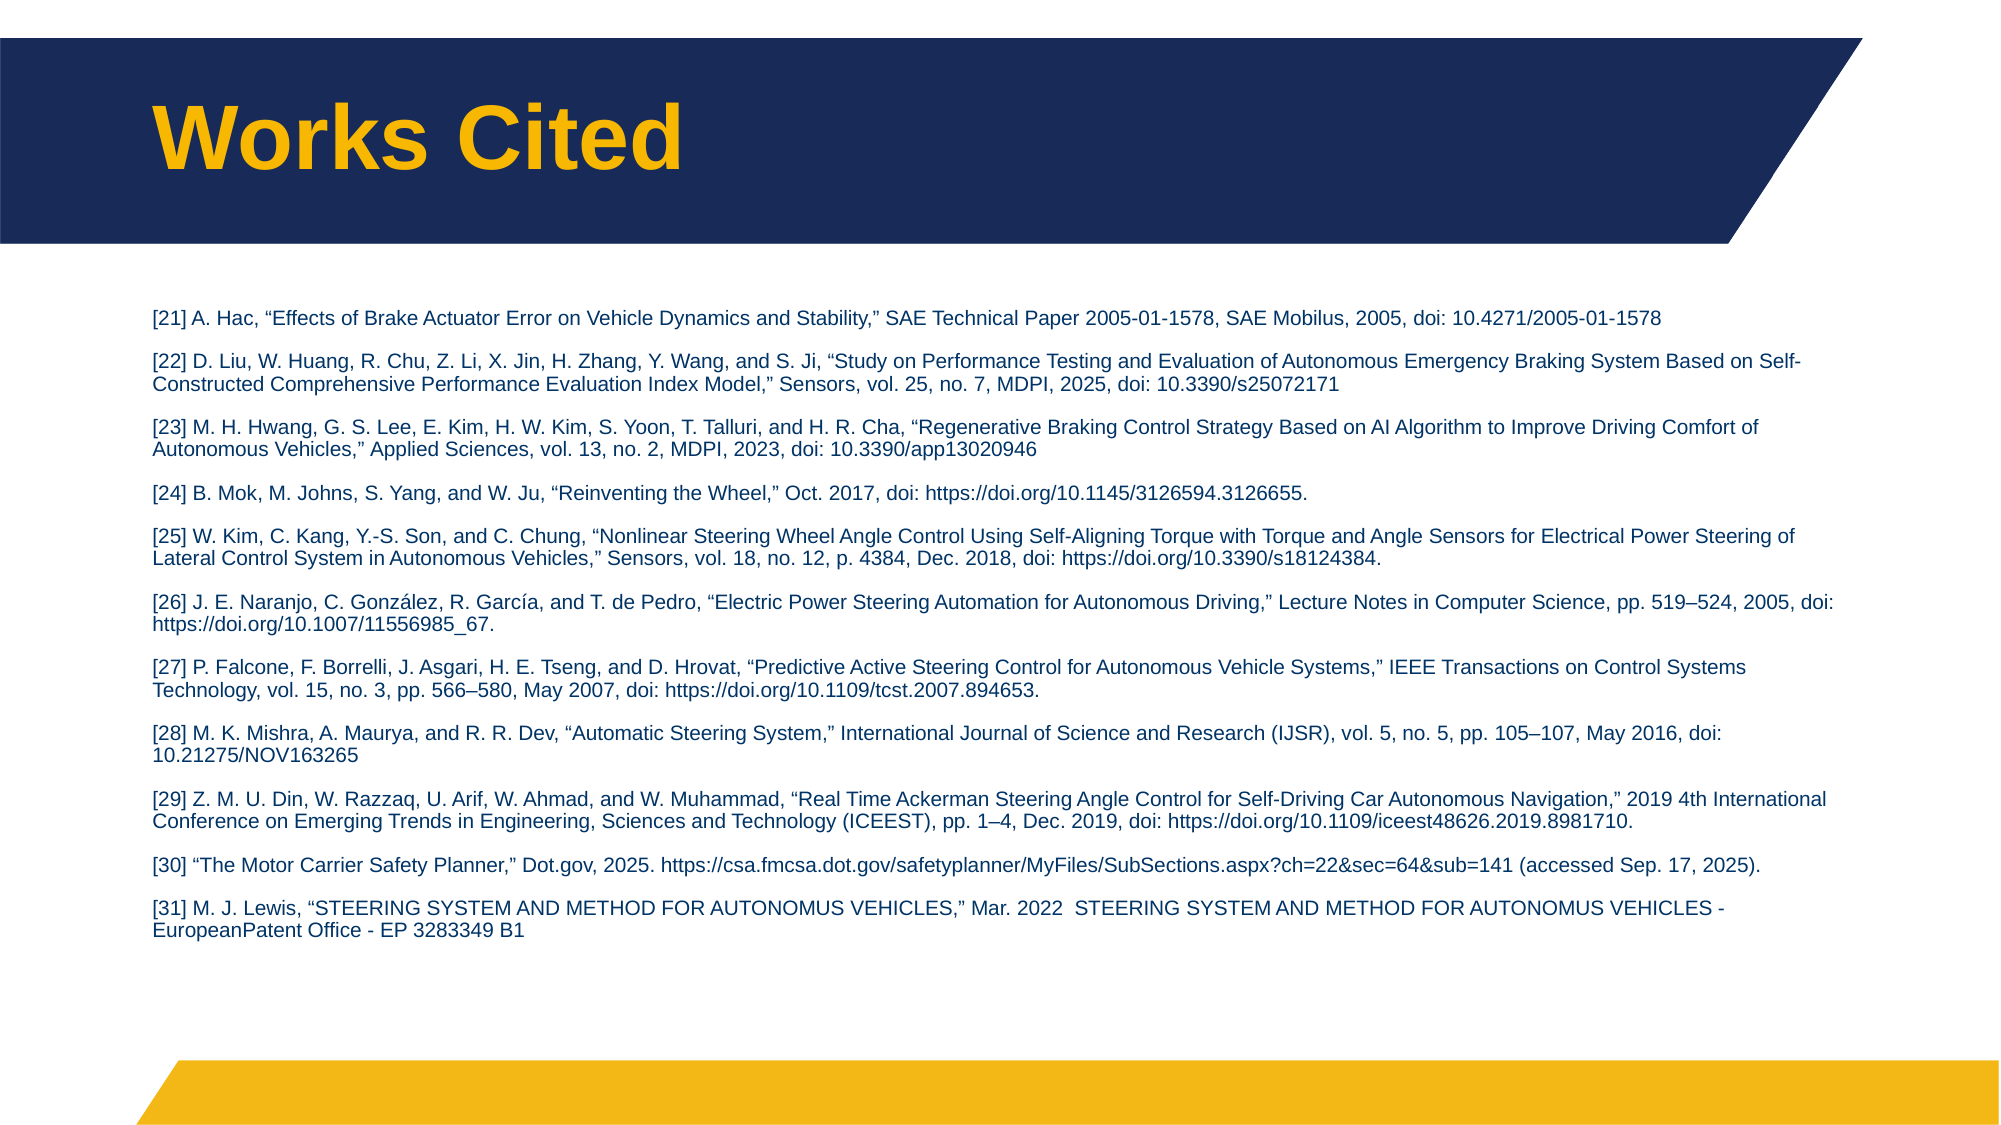

# Works Cited
[21] A. Hac, “Effects of Brake Actuator Error on Vehicle Dynamics and Stability,” SAE Technical Paper 2005-01-1578, SAE Mobilus, 2005, doi: 10.4271/2005-01-1578
[22] D. Liu, W. Huang, R. Chu, Z. Li, X. Jin, H. Zhang, Y. Wang, and S. Ji, “Study on Performance Testing and Evaluation of Autonomous Emergency Braking System Based on Self-Constructed Comprehensive Performance Evaluation Index Model,” Sensors, vol. 25, no. 7, MDPI, 2025, doi: 10.3390/s25072171
[23] M. H. Hwang, G. S. Lee, E. Kim, H. W. Kim, S. Yoon, T. Talluri, and H. R. Cha, “Regenerative Braking Control Strategy Based on AI Algorithm to Improve Driving Comfort of Autonomous Vehicles,” Applied Sciences, vol. 13, no. 2, MDPI, 2023, doi: 10.3390/app13020946
[24] B. Mok, M. Johns, S. Yang, and W. Ju, “Reinventing the Wheel,” Oct. 2017, doi: https://doi.org/10.1145/3126594.3126655.
[25] W. Kim, C. Kang, Y.-S. Son, and C. Chung, “Nonlinear Steering Wheel Angle Control Using Self-Aligning Torque with Torque and Angle Sensors for Electrical Power Steering of Lateral Control System in Autonomous Vehicles,” Sensors, vol. 18, no. 12, p. 4384, Dec. 2018, doi: https://doi.org/10.3390/s18124384.
[26] J. E. Naranjo, C. González, R. García, and T. de Pedro, “Electric Power Steering Automation for Autonomous Driving,” Lecture Notes in Computer Science, pp. 519–524, 2005, doi: https://doi.org/10.1007/11556985_67.
[27] P. Falcone, F. Borrelli, J. Asgari, H. E. Tseng, and D. Hrovat, “Predictive Active Steering Control for Autonomous Vehicle Systems,” IEEE Transactions on Control Systems Technology, vol. 15, no. 3, pp. 566–580, May 2007, doi: https://doi.org/10.1109/tcst.2007.894653.
[28] M. K. Mishra, A. Maurya, and R. R. Dev, “Automatic Steering System,” International Journal of Science and Research (IJSR), vol. 5, no. 5, pp. 105–107, May 2016, doi: 10.21275/NOV163265
[29] Z. M. U. Din, W. Razzaq, U. Arif, W. Ahmad, and W. Muhammad, “Real Time Ackerman Steering Angle Control for Self-Driving Car Autonomous Navigation,” 2019 4th International Conference on Emerging Trends in Engineering, Sciences and Technology (ICEEST), pp. 1–4, Dec. 2019, doi: https://doi.org/10.1109/iceest48626.2019.8981710.
[30] “The Motor Carrier Safety Planner,” Dot.gov, 2025. https://csa.fmcsa.dot.gov/safetyplanner/MyFiles/SubSections.aspx?ch=22&sec=64&sub=141 (accessed Sep. 17, 2025).
[31] M. J. Lewis, “STEERING SYSTEM AND METHOD FOR AUTONOMUS VEHICLES,” Mar. 2022  STEERING SYSTEM AND METHOD FOR AUTONOMUS VEHICLES - EuropeanPatent Office - EP 3283349 B1